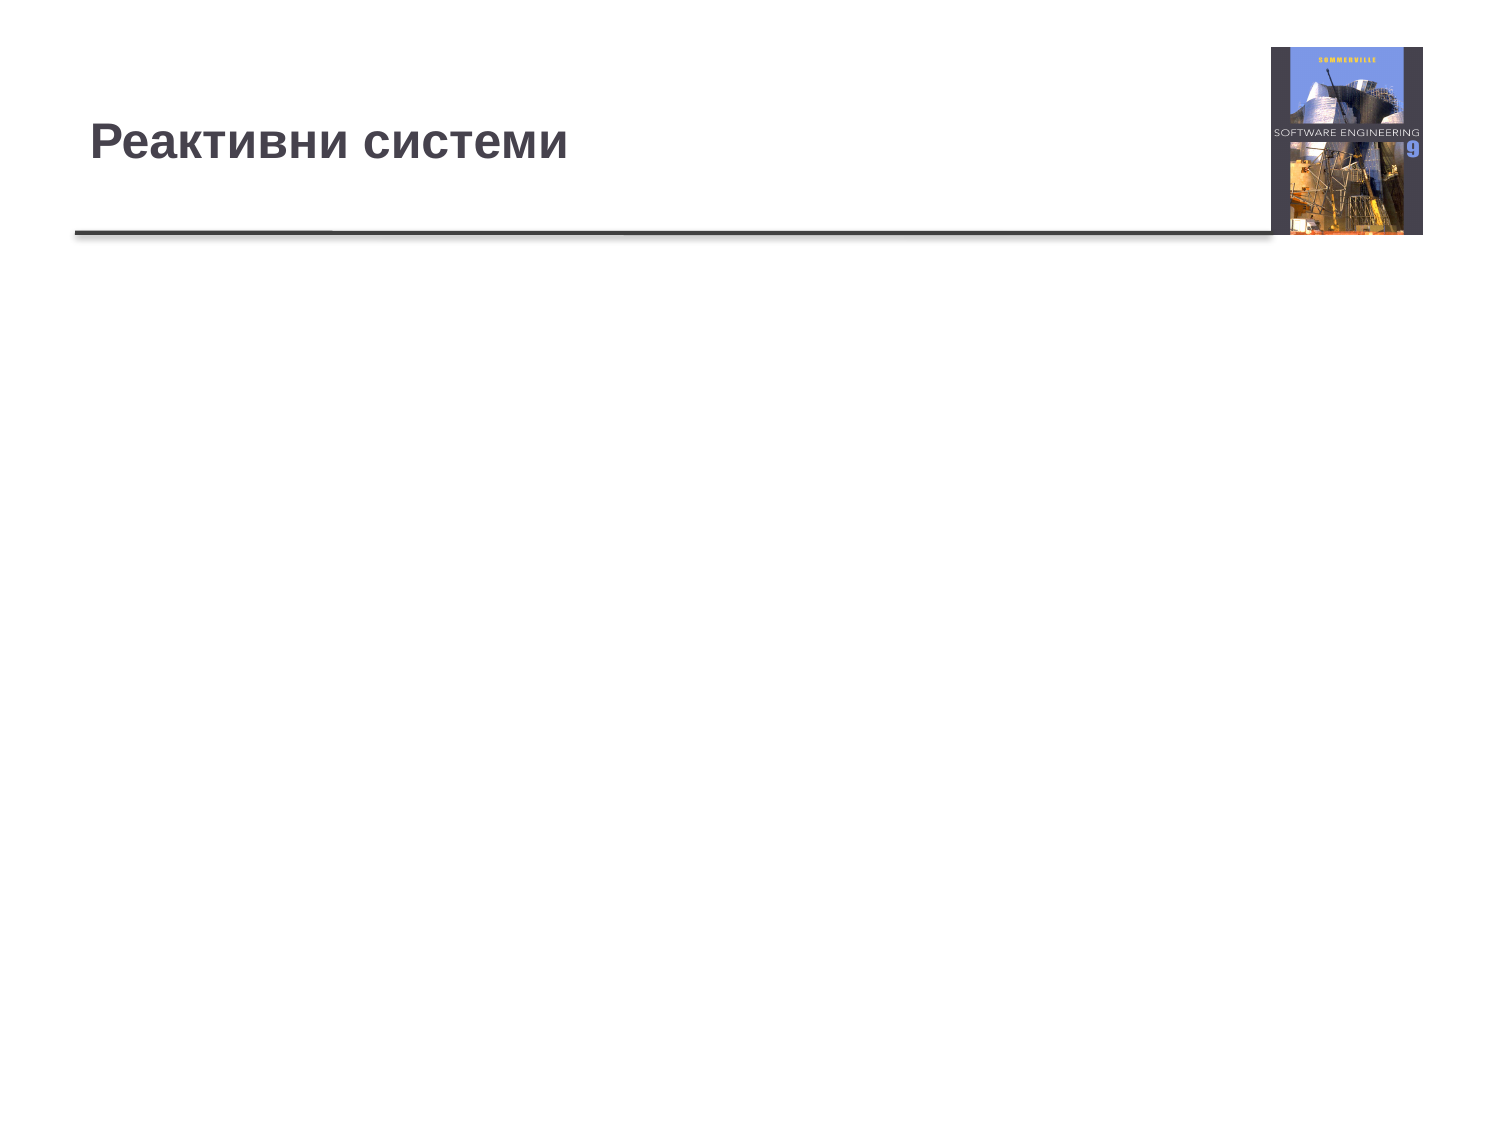

# Реактивни системи
При подстицају, систем мора да произведе реакцију или одговор у оквиру одређеног временског рока.
Периодични подстицаји. Подстицаји који се јављају у предвидивим временским интервалима
На пример, сензор за температуру се може очитавати 10 пута у секунди.
Апериодични подстицаји. Подстицаји који се јављају у непредвидивим тренуцима
На пример, пад напајања система може изазвати прекид који мора бити обрађен од стране система.